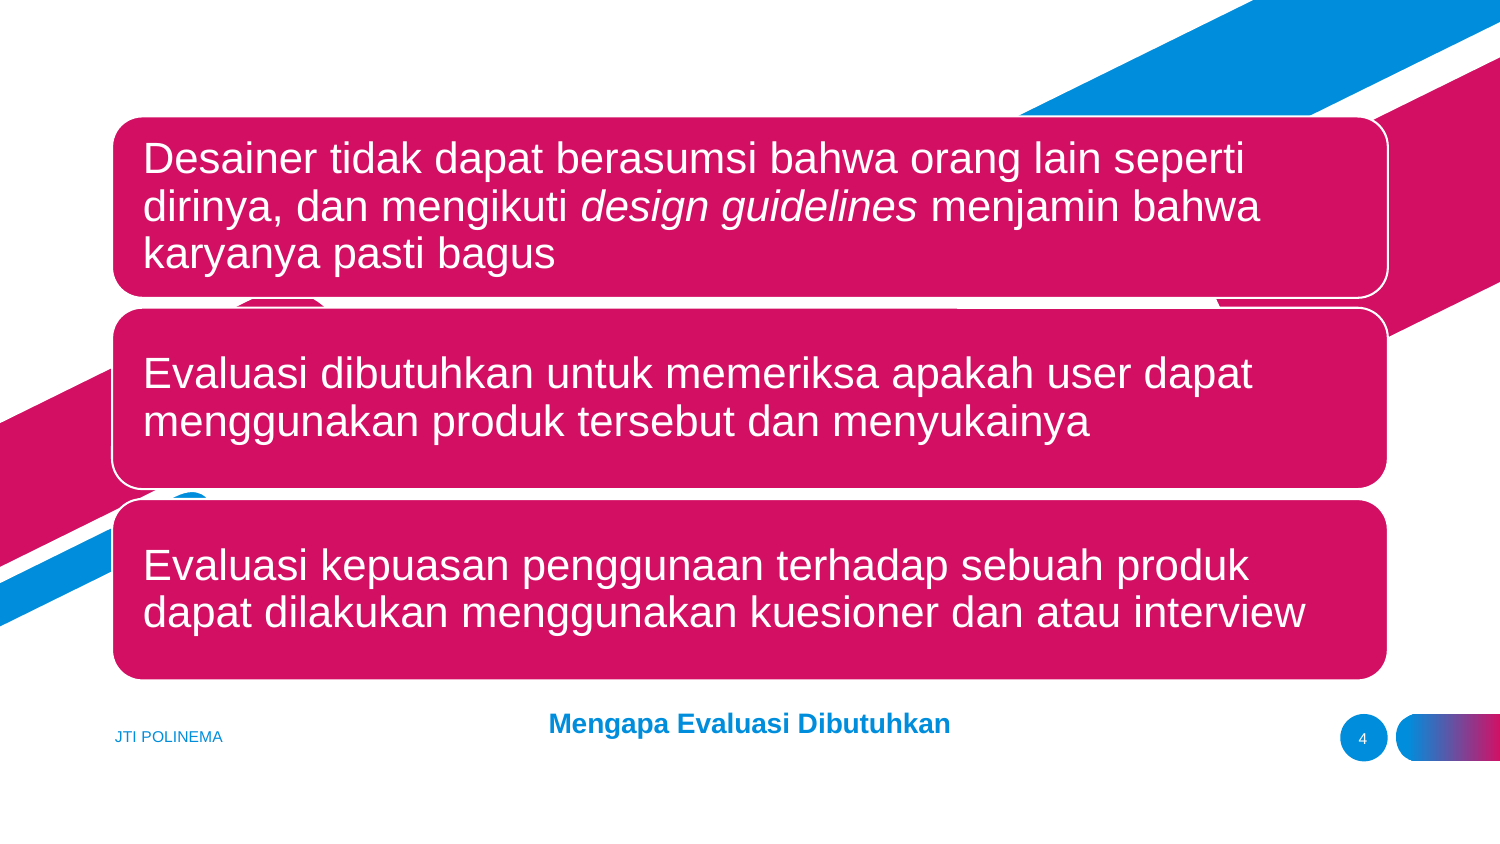

Desainer tidak dapat berasumsi bahwa orang lain seperti dirinya, dan mengikuti design guidelines menjamin bahwa karyanya pasti bagus
Evaluasi dibutuhkan untuk memeriksa apakah user dapat menggunakan produk tersebut dan menyukainya
Evaluasi kepuasan penggunaan terhadap sebuah produk dapat dilakukan menggunakan kuesioner dan atau interview
# Mengapa Evaluasi Dibutuhkan
JTI POLINEMA
4